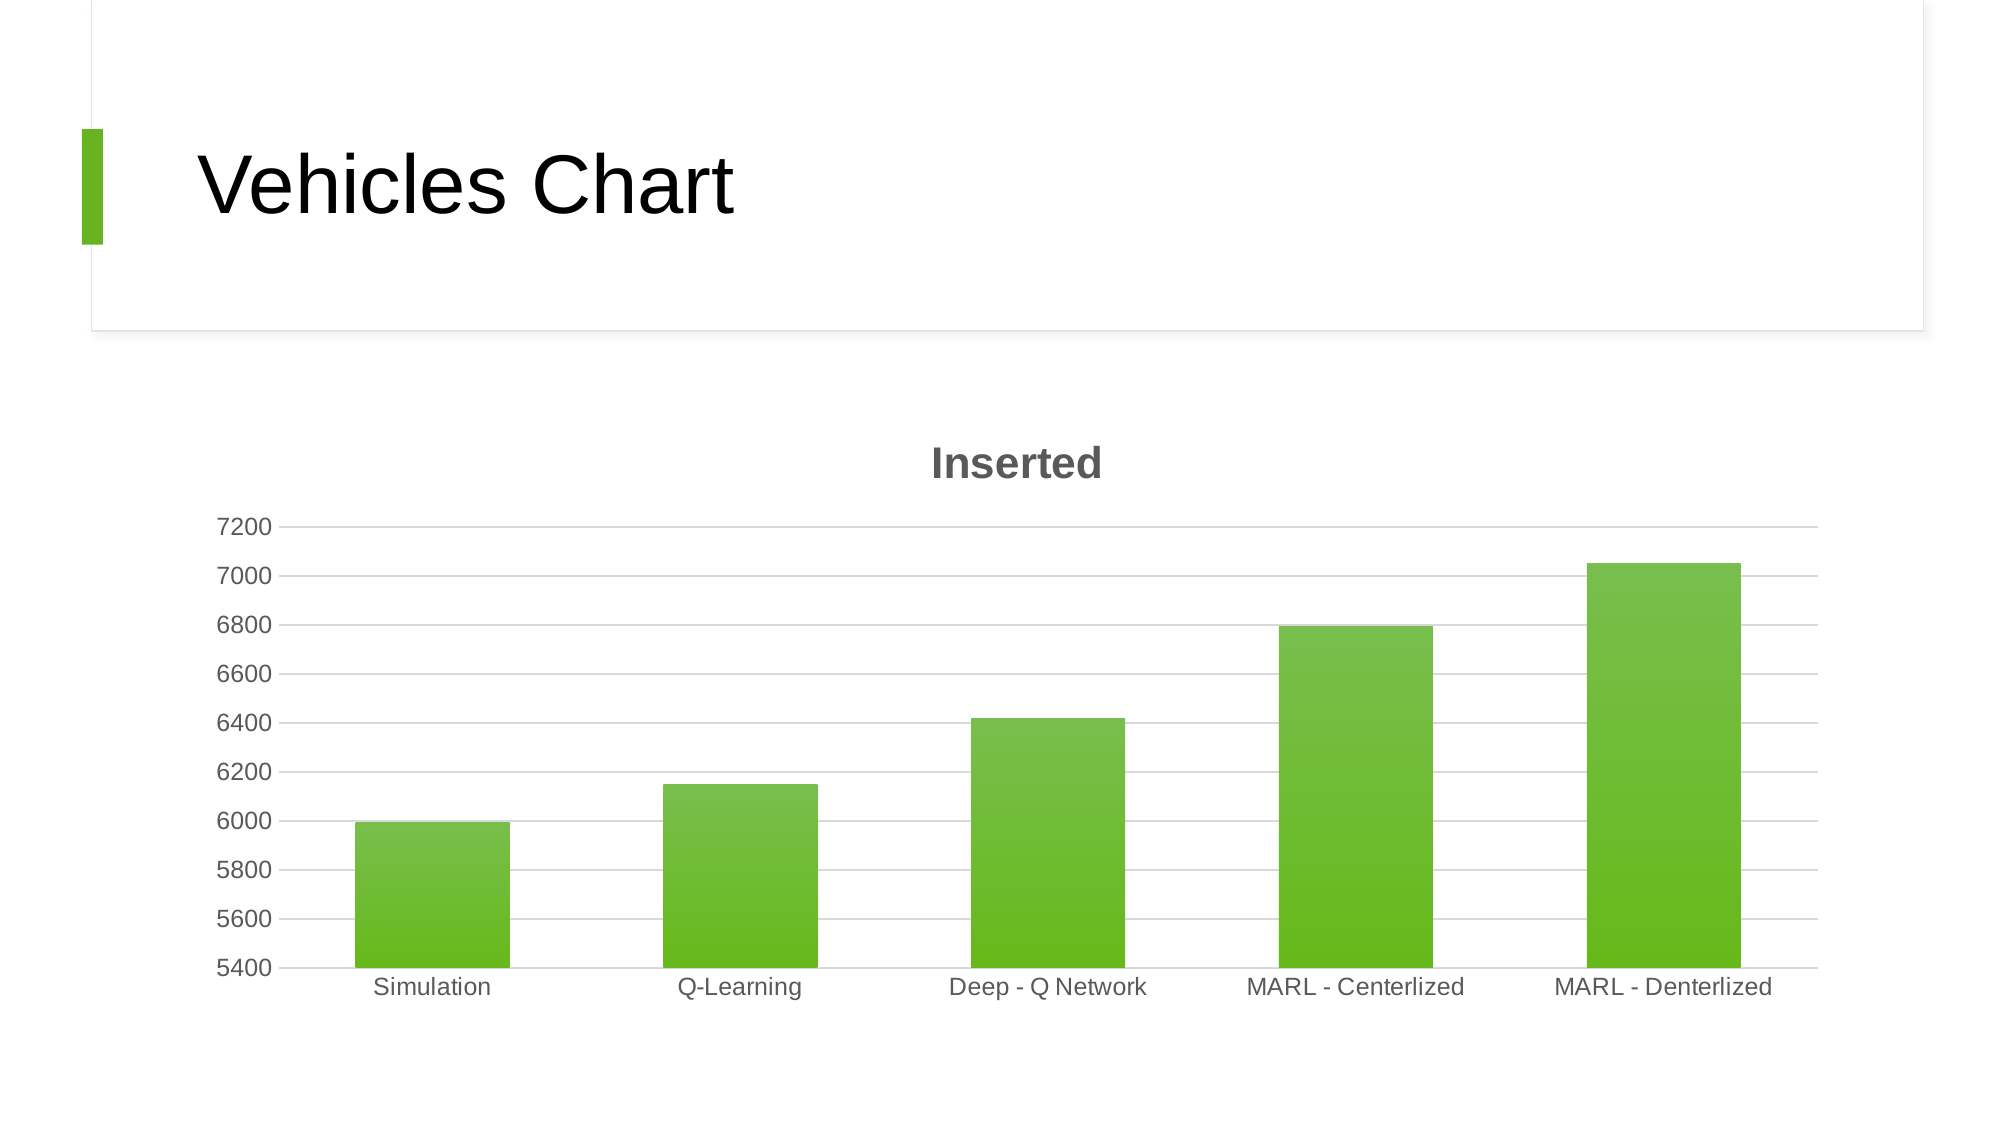

# Vehicles Chart

### Chart:

| Category | Inserted |
|---|---|
| Simulation | 5992.0 |
| Q-Learning | 6148.0 |
| Deep - Q Network | 6419.0 |
| MARL - Centerlized | 6792.0 |
| MARL - Denterlized | 7051.0 |